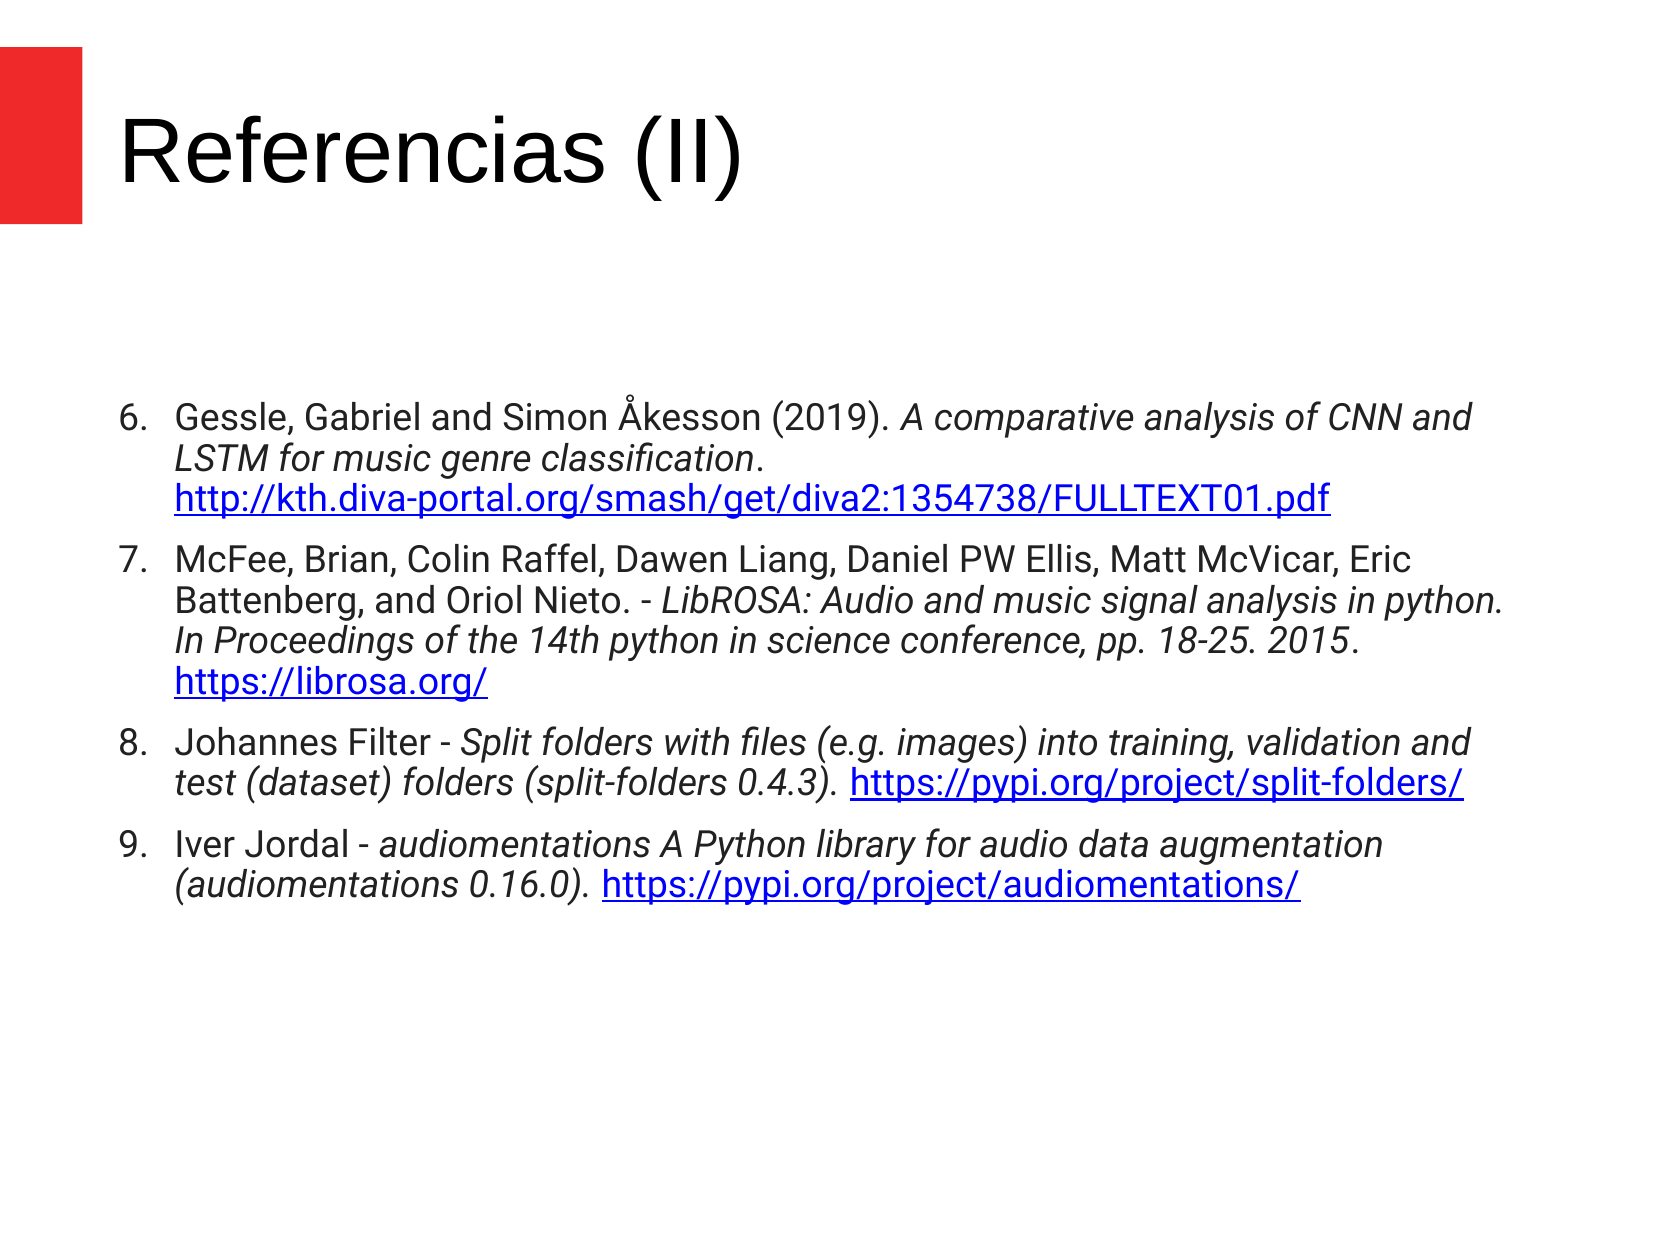

Referencias (II)
Gessle, Gabriel and Simon Åkesson (2019). A comparative analysis of CNN and LSTM for music genre classification.
http://kth.diva-portal.org/smash/get/diva2:1354738/FULLTEXT01.pdf
McFee, Brian, Colin Raffel, Dawen Liang, Daniel PW Ellis, Matt McVicar, Eric Battenberg, and Oriol Nieto. - LibROSA: Audio and music signal analysis in python. In Proceedings of the 14th python in science conference, pp. 18-25. 2015.
https://librosa.org/
Johannes Filter - Split folders with files (e.g. images) into training, validation and test (dataset) folders (split-folders 0.4.3). https://pypi.org/project/split-folders/
Iver Jordal - audiomentations A Python library for audio data augmentation (audiomentations 0.16.0). https://pypi.org/project/audiomentations/